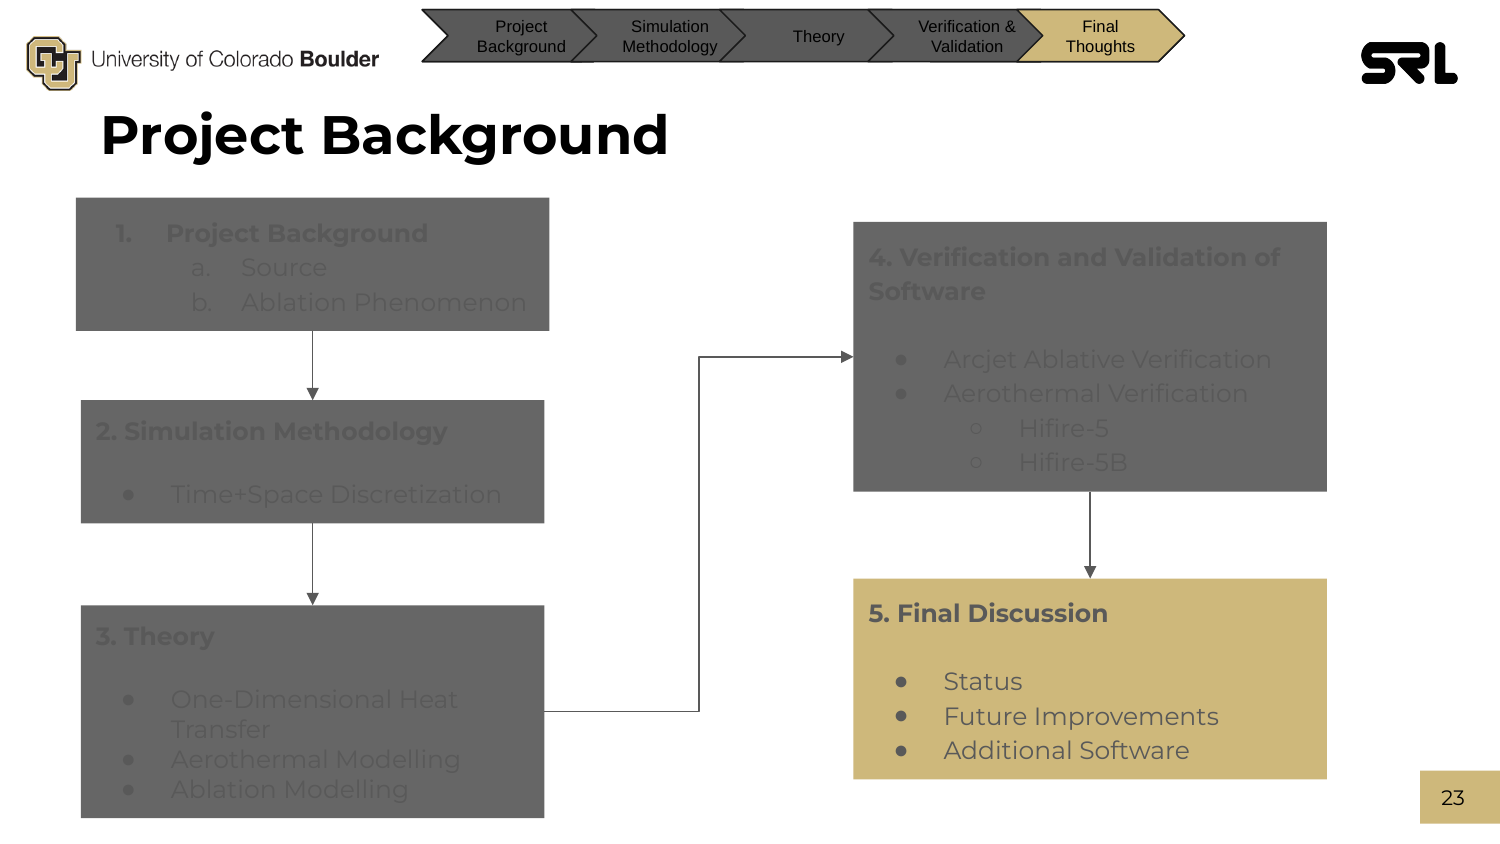

Project Background
Project Background
Simulation Methodology
Simulation Methodology
Theory
Theory
Verification & Validation
Verification & Validation
Final Thoughts
Final Thoughts

# Project Background
Project Background
Source
Ablation Phenomenon
4. Verification and Validation of Software
Arcjet Ablative Verification
Aerothermal Verification
Hifire-5
Hifire-5B
2. Simulation Methodology
Time+Space Discretization
5. Final Discussion
Status
Future Improvements
Additional Software
3. Theory
One-Dimensional Heat Transfer
Aerothermal Modelling
Ablation Modelling
23